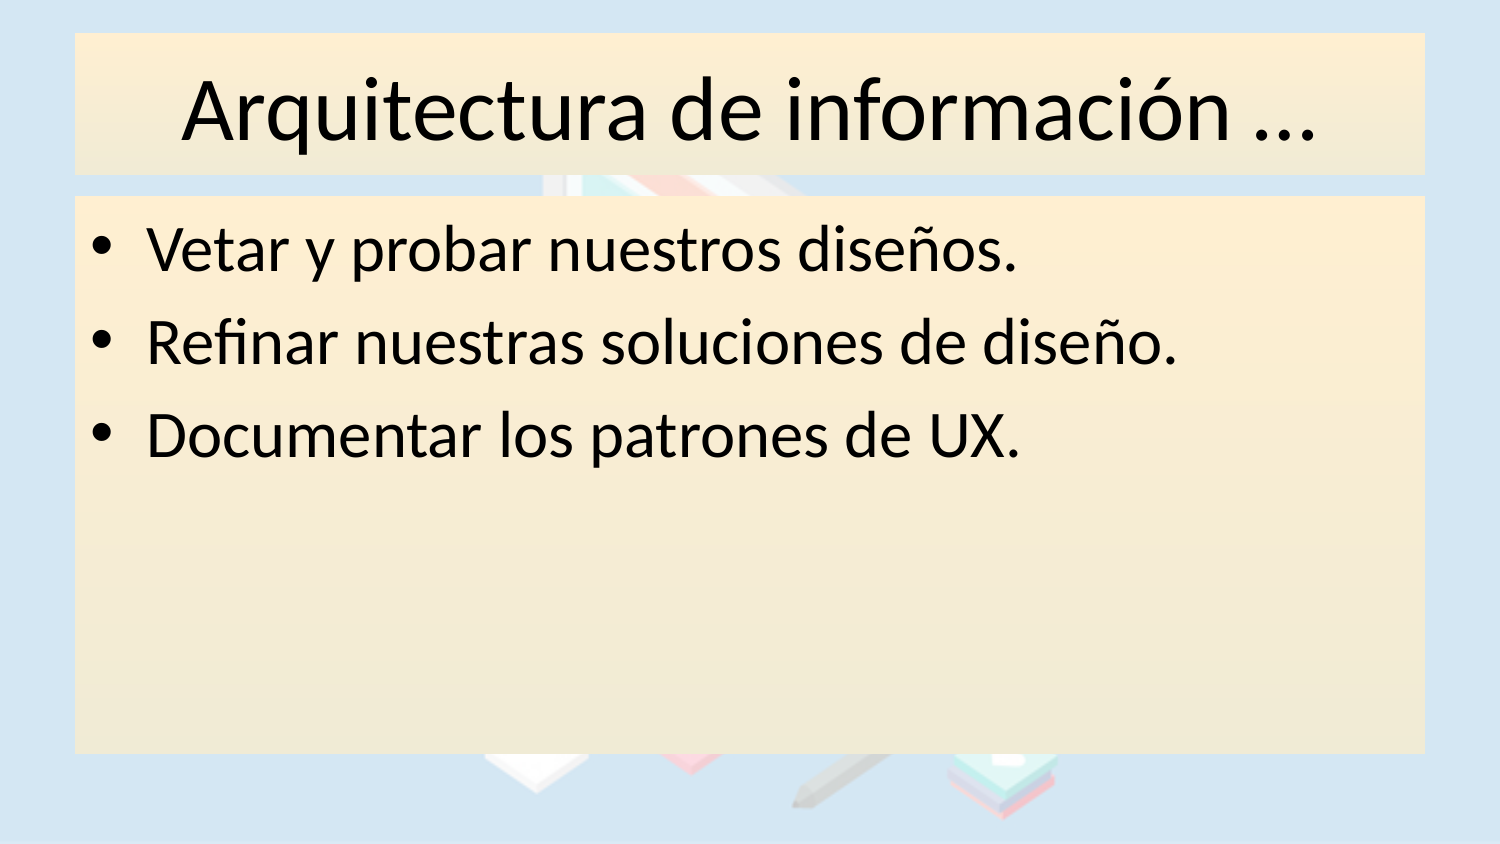

# Arquitectura de información …
Vetar y probar nuestros diseños.
Refinar nuestras soluciones de diseño.
Documentar los patrones de UX.